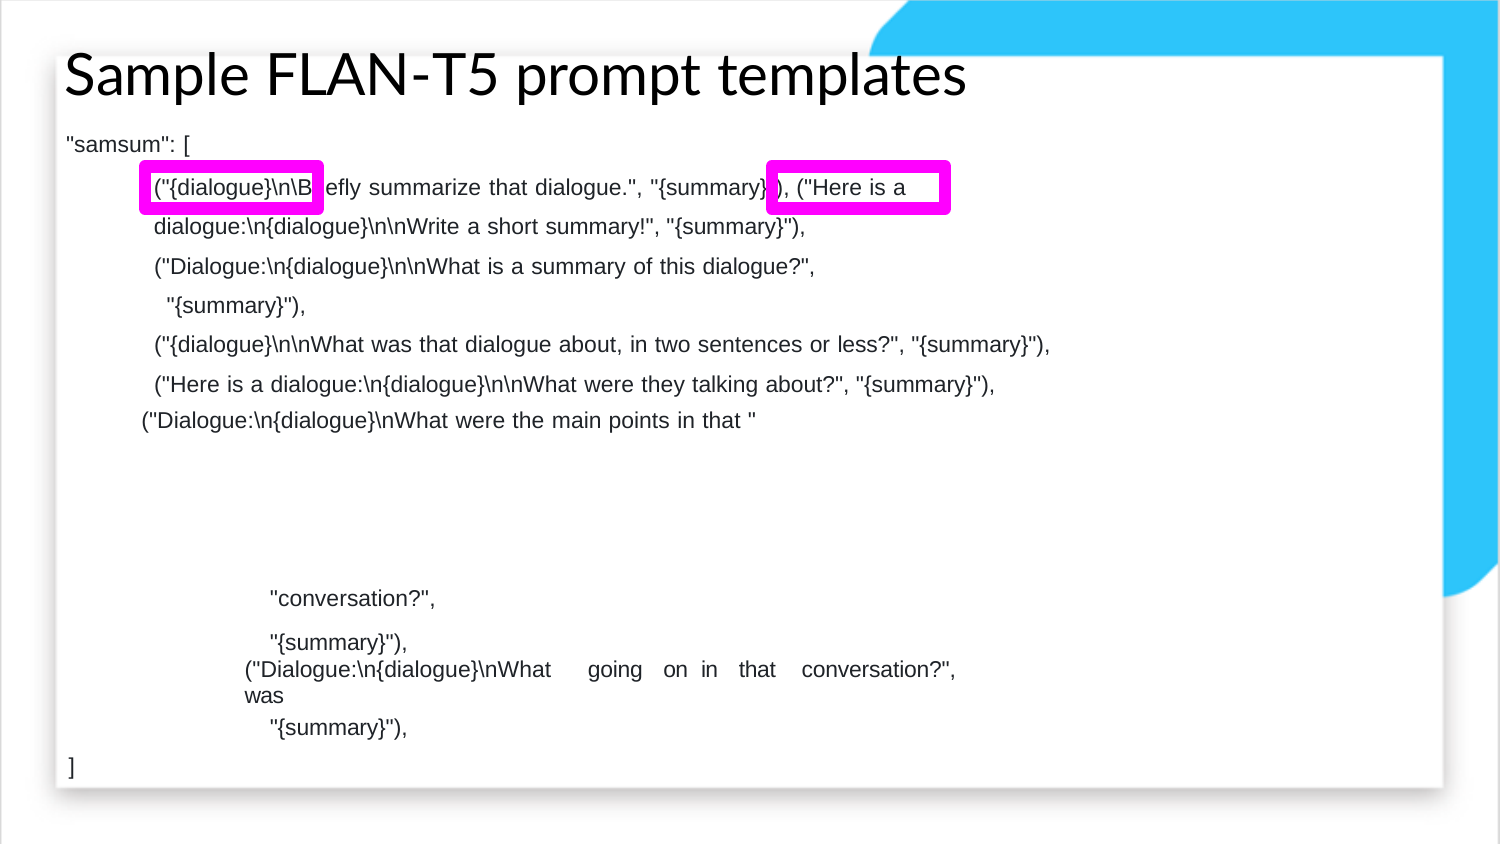

# Sample FLAN-T5 prompt templates
"samsum": [
("{dialogue}\n\Briefly summarize that dialogue.", "{summary}"), ("Here is a dialogue:\n{dialogue}\n\nWrite a short summary!", "{summary}"),
("Dialogue:\n{dialogue}\n\nWhat is a summary of this dialogue?", "{summary}"),
("{dialogue}\n\nWhat was that dialogue about, in two sentences or less?", "{summary}"),
("Here is a dialogue:\n{dialogue}\n\nWhat were they talking about?", "{summary}"),
("Dialogue:\n{dialogue}\nWhat were the main points in that "

| "conversation?", "{summary}"), |  |  |  |  |  |
| --- | --- | --- | --- | --- | --- |
| ("Dialogue:\n{dialogue}\nWhat was | going | on | in | that | conversation?", |
| "{summary}"), |  |  |  |  |  |
| ] |  |  |  |  |  |